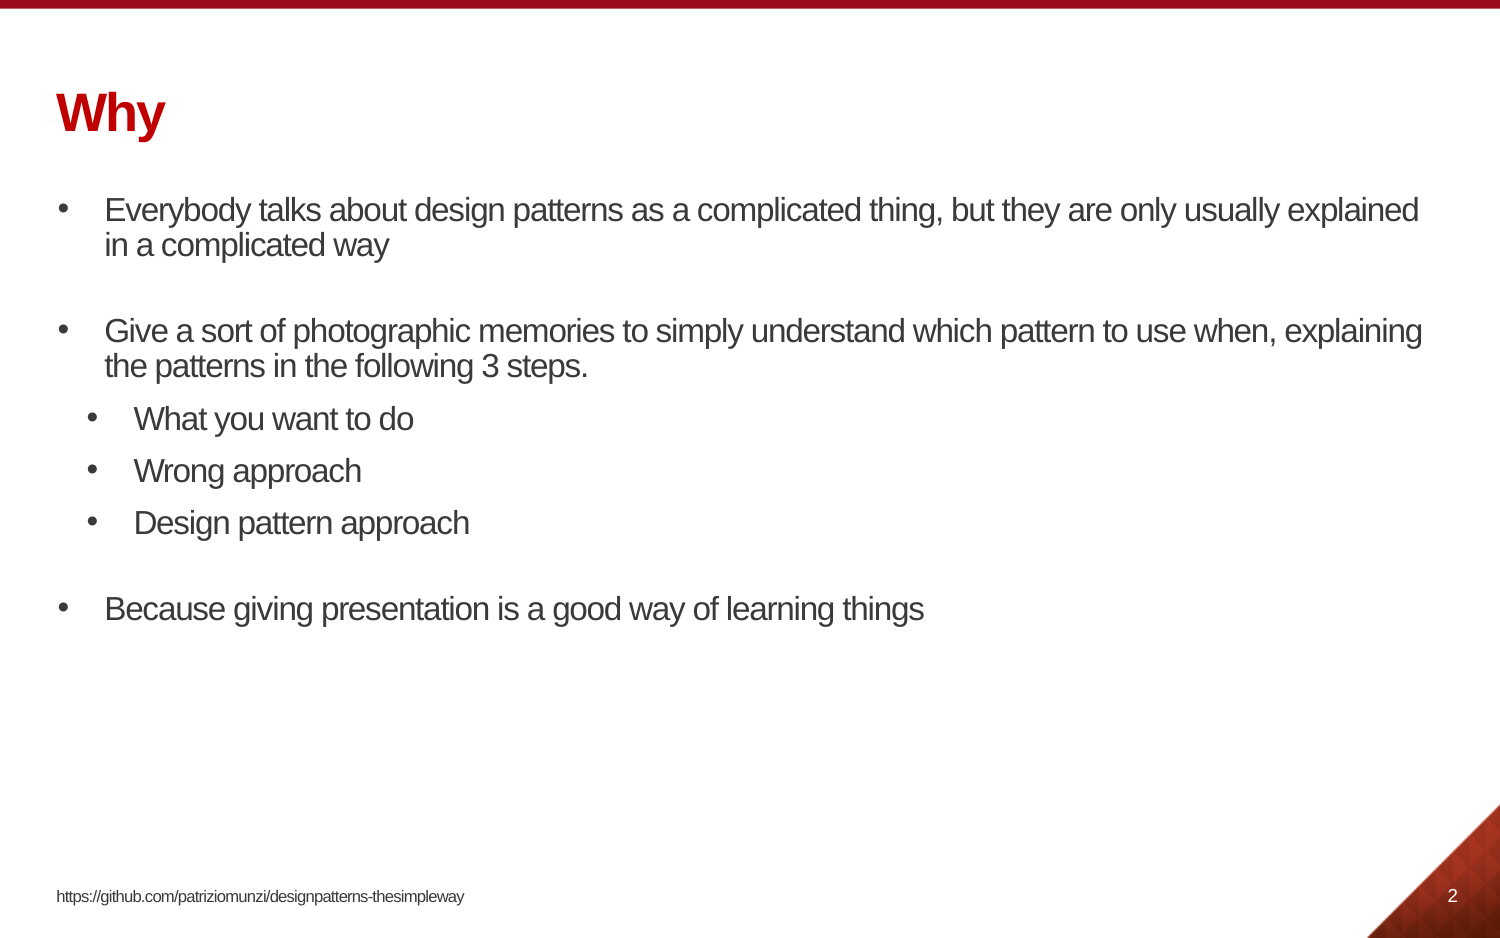

# Why
Everybody talks about design patterns as a complicated thing, but they are only usually explained in a complicated way
Give a sort of photographic memories to simply understand which pattern to use when, explaining the patterns in the following 3 steps.
What you want to do
Wrong approach
Design pattern approach
Because giving presentation is a good way of learning things
2
https://github.com/patriziomunzi/designpatterns-thesimpleway